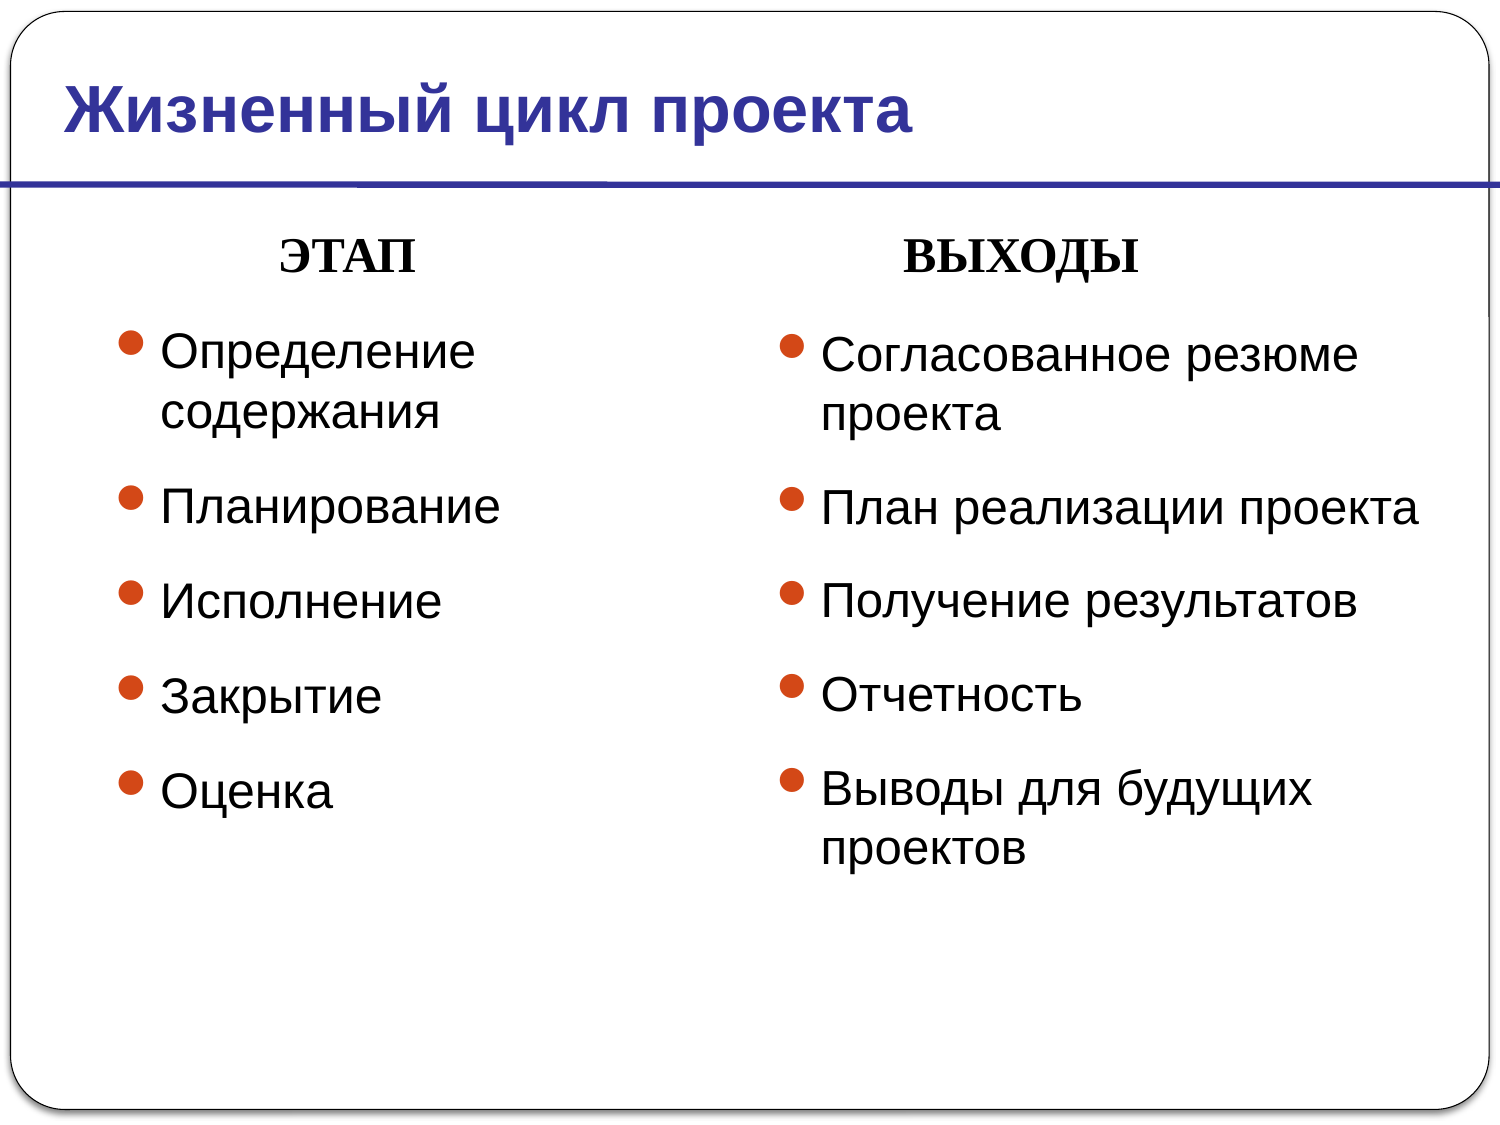

Жизненный цикл проекта

             ЭТАП                                       ВЫХОДЫ
Определение содержания
Планирование
Исполнение
Закрытие
Оценка
Согласованное резюме проекта
План реализации проекта
Получение результатов
Отчетность
Выводы для будущих проектов